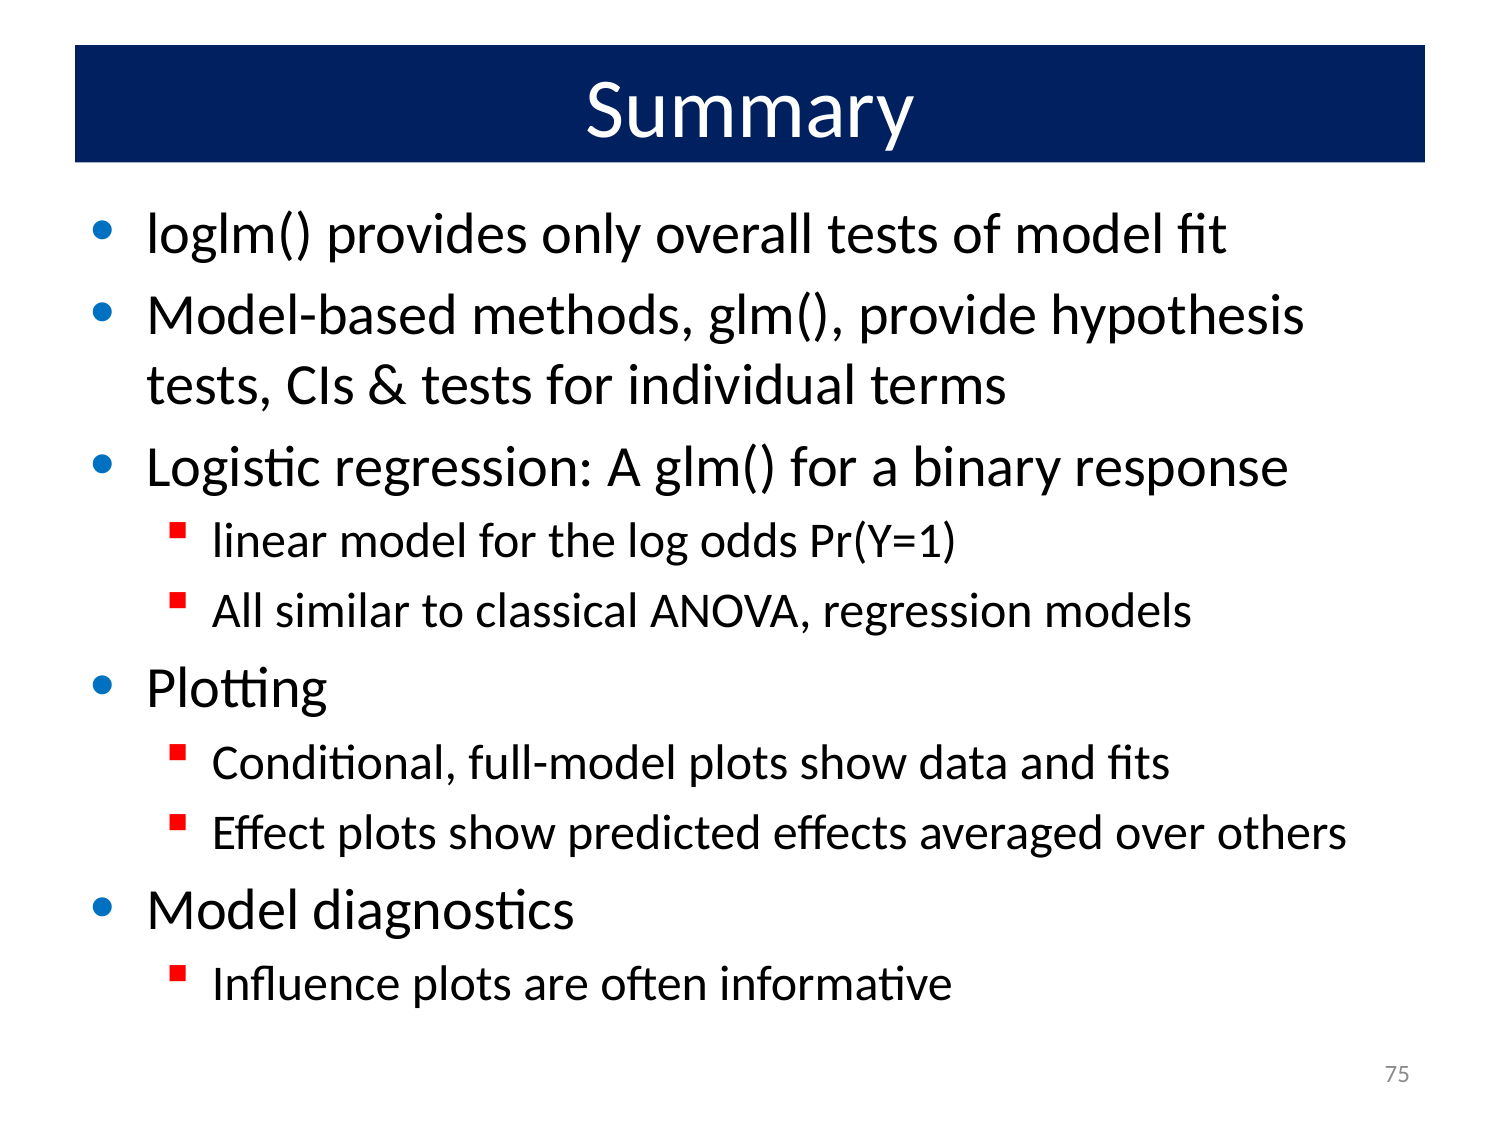

# Summary
loglm() provides only overall tests of model fit
Model-based methods, glm(), provide hypothesis tests, CIs & tests for individual terms
Logistic regression: A glm() for a binary response
linear model for the log odds Pr(Y=1)
All similar to classical ANOVA, regression models
Plotting
Conditional, full-model plots show data and fits
Effect plots show predicted effects averaged over others
Model diagnostics
Influence plots are often informative
75